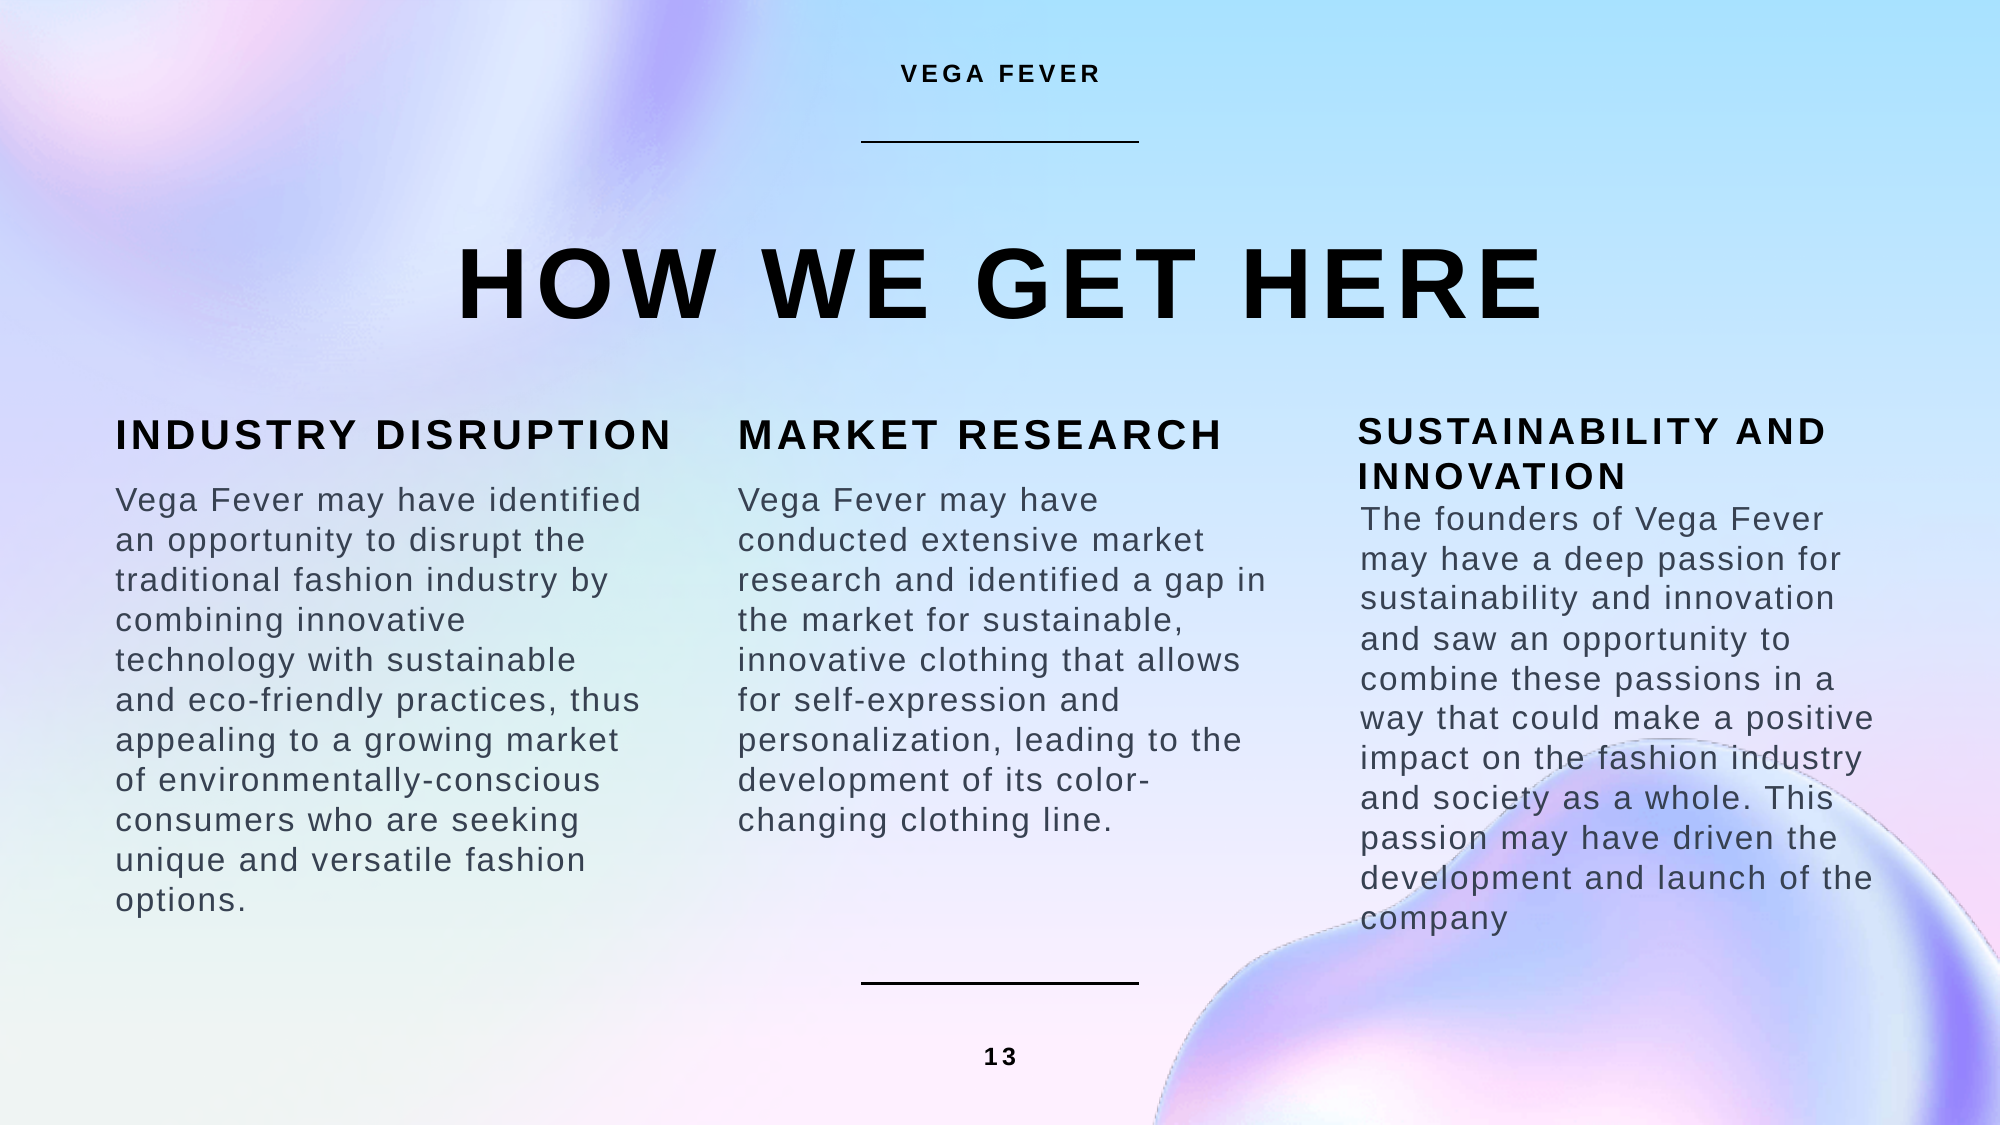

VEGA FEVER
# HOW WE GET HERE
Industry disruption
Market Research
Sustainability and Innovation
Vega Fever may have identified an opportunity to disrupt the traditional fashion industry by combining innovative technology with sustainable and eco-friendly practices, thus appealing to a growing market of environmentally-conscious consumers who are seeking unique and versatile fashion options.
Vega Fever may have conducted extensive market research and identified a gap in the market for sustainable, innovative clothing that allows for self-expression and personalization, leading to the development of its color-changing clothing line.
The founders of Vega Fever may have a deep passion for sustainability and innovation and saw an opportunity to combine these passions in a way that could make a positive impact on the fashion industry and society as a whole. This passion may have driven the development and launch of the company
13